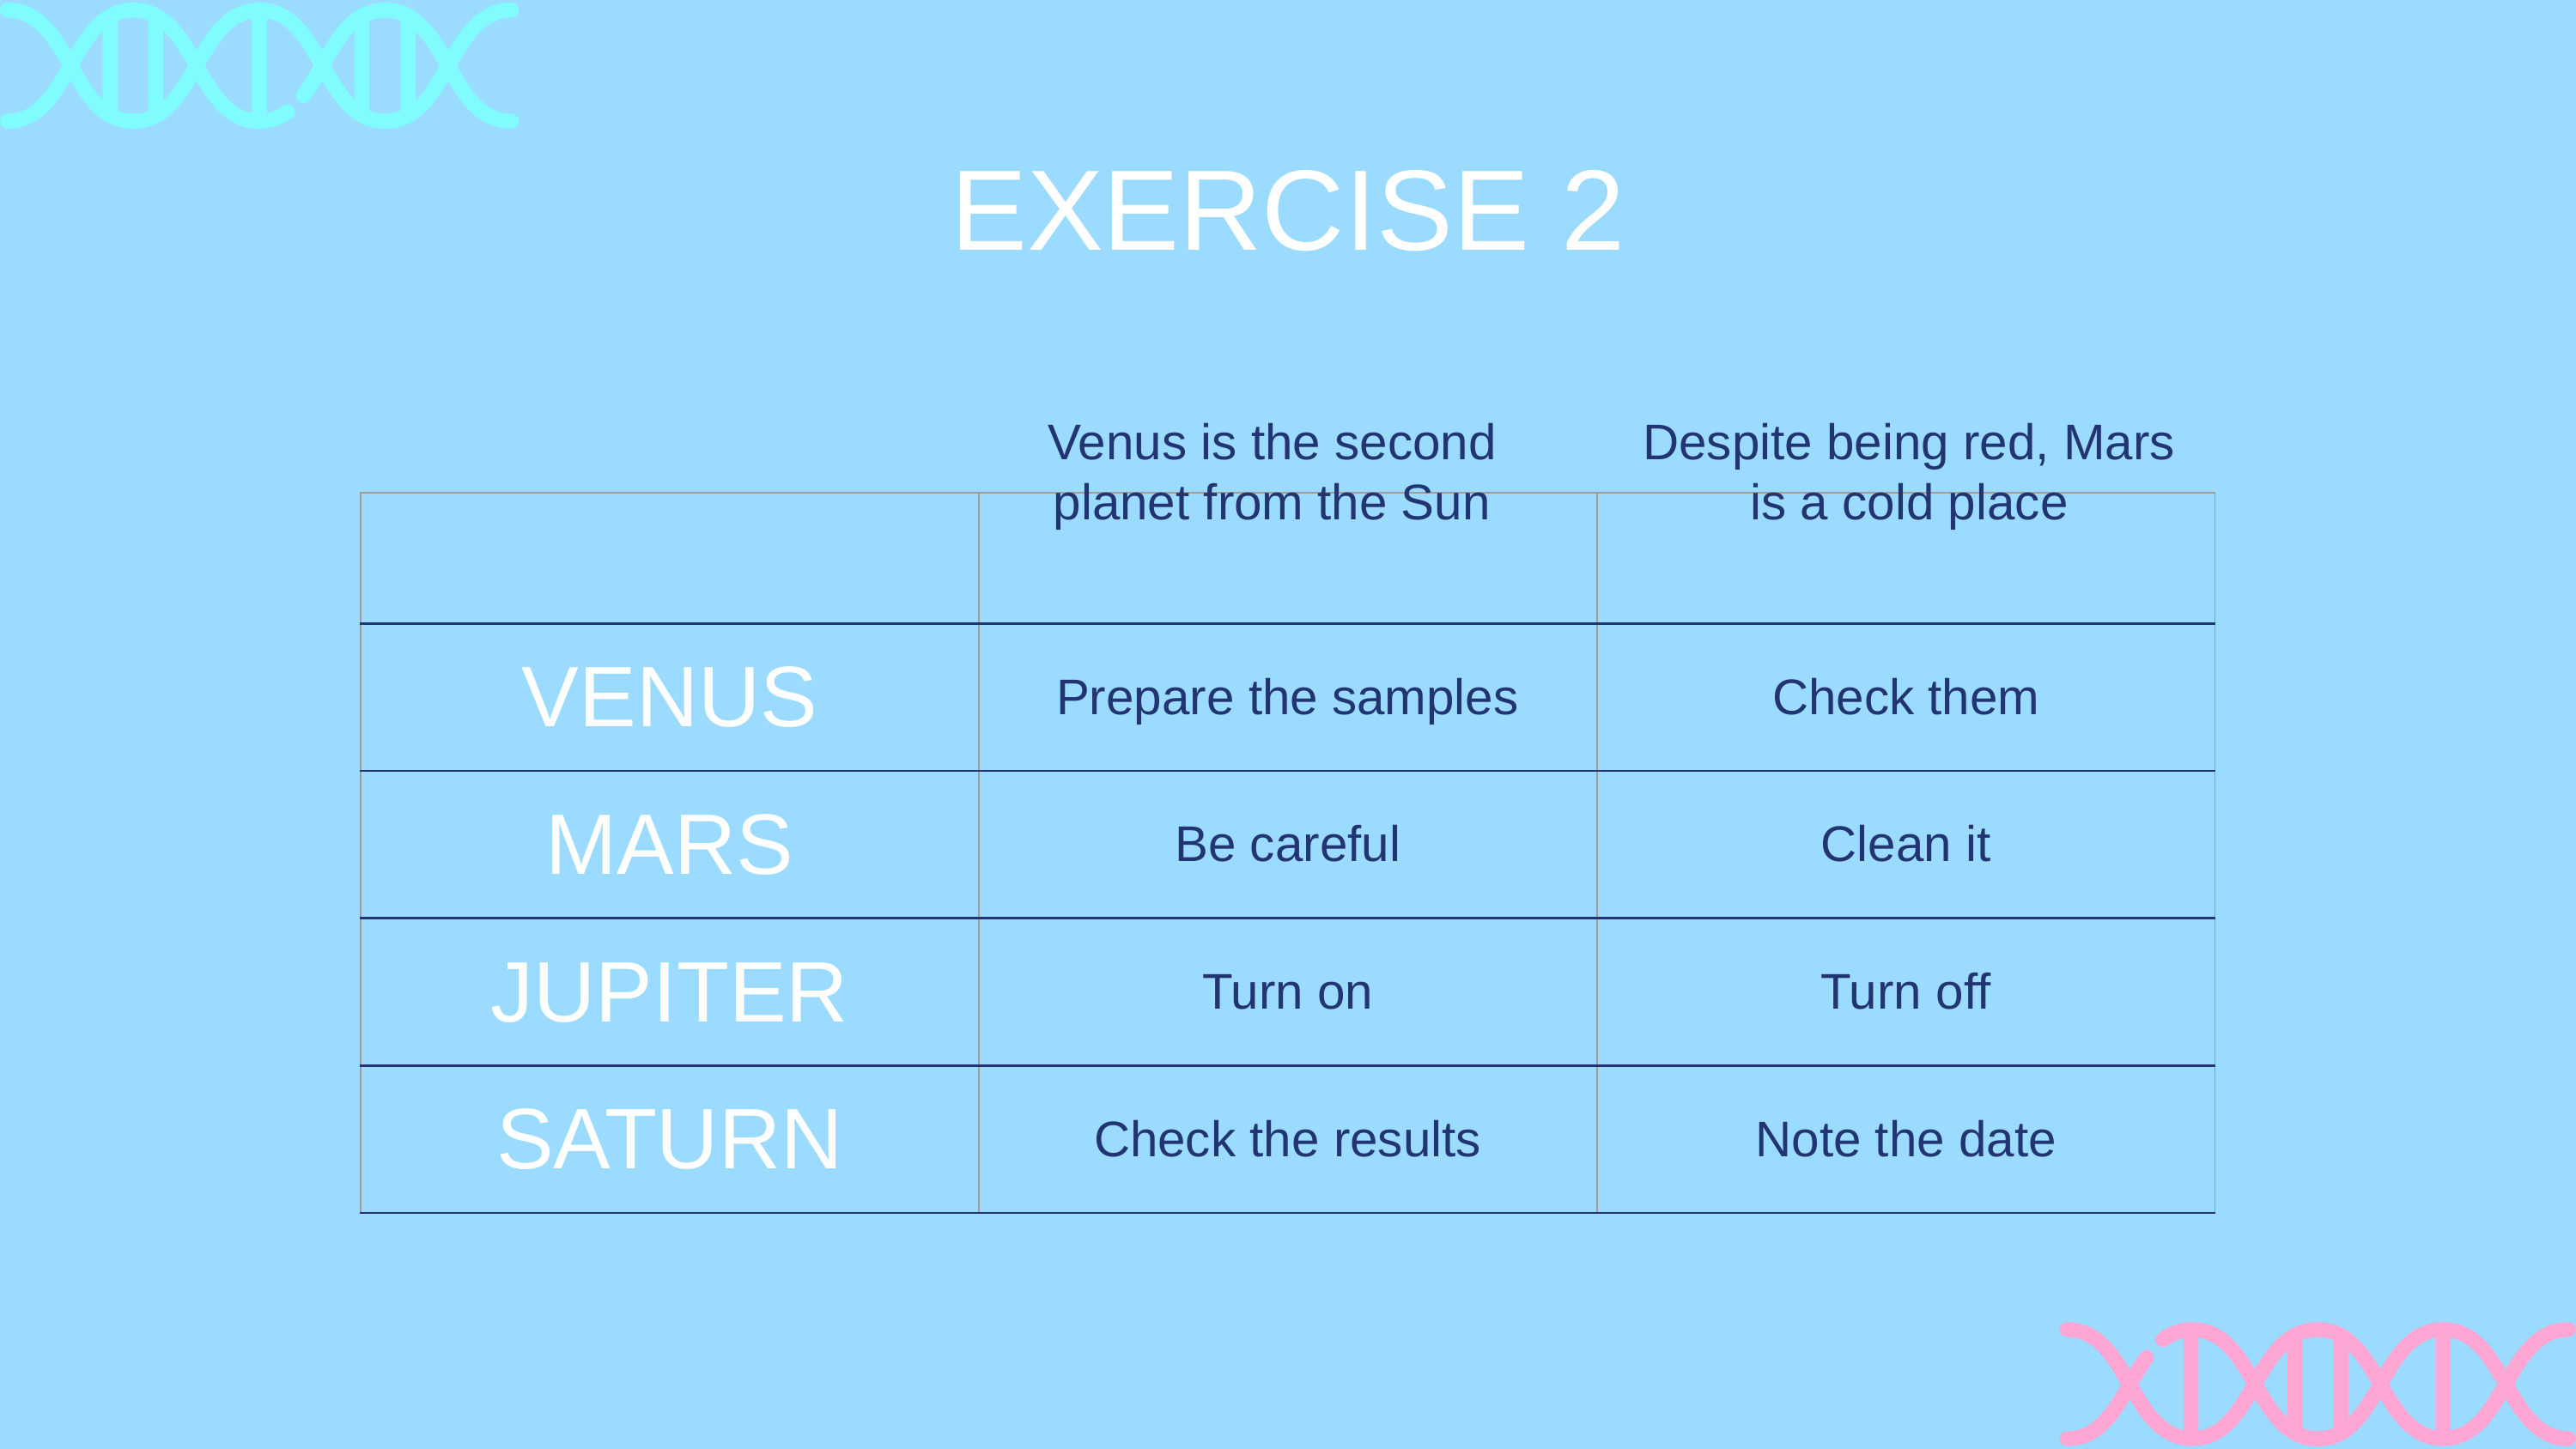

# EXERCISE 2
Venus is the second planet from the Sun
Despite being red, Mars is a cold place
|  |  |  |
| --- | --- | --- |
| VENUS | Prepare the samples | Check them |
| MARS | Be careful | Clean it |
| JUPITER | Turn on | Turn off |
| SATURN | Check the results | Note the date |